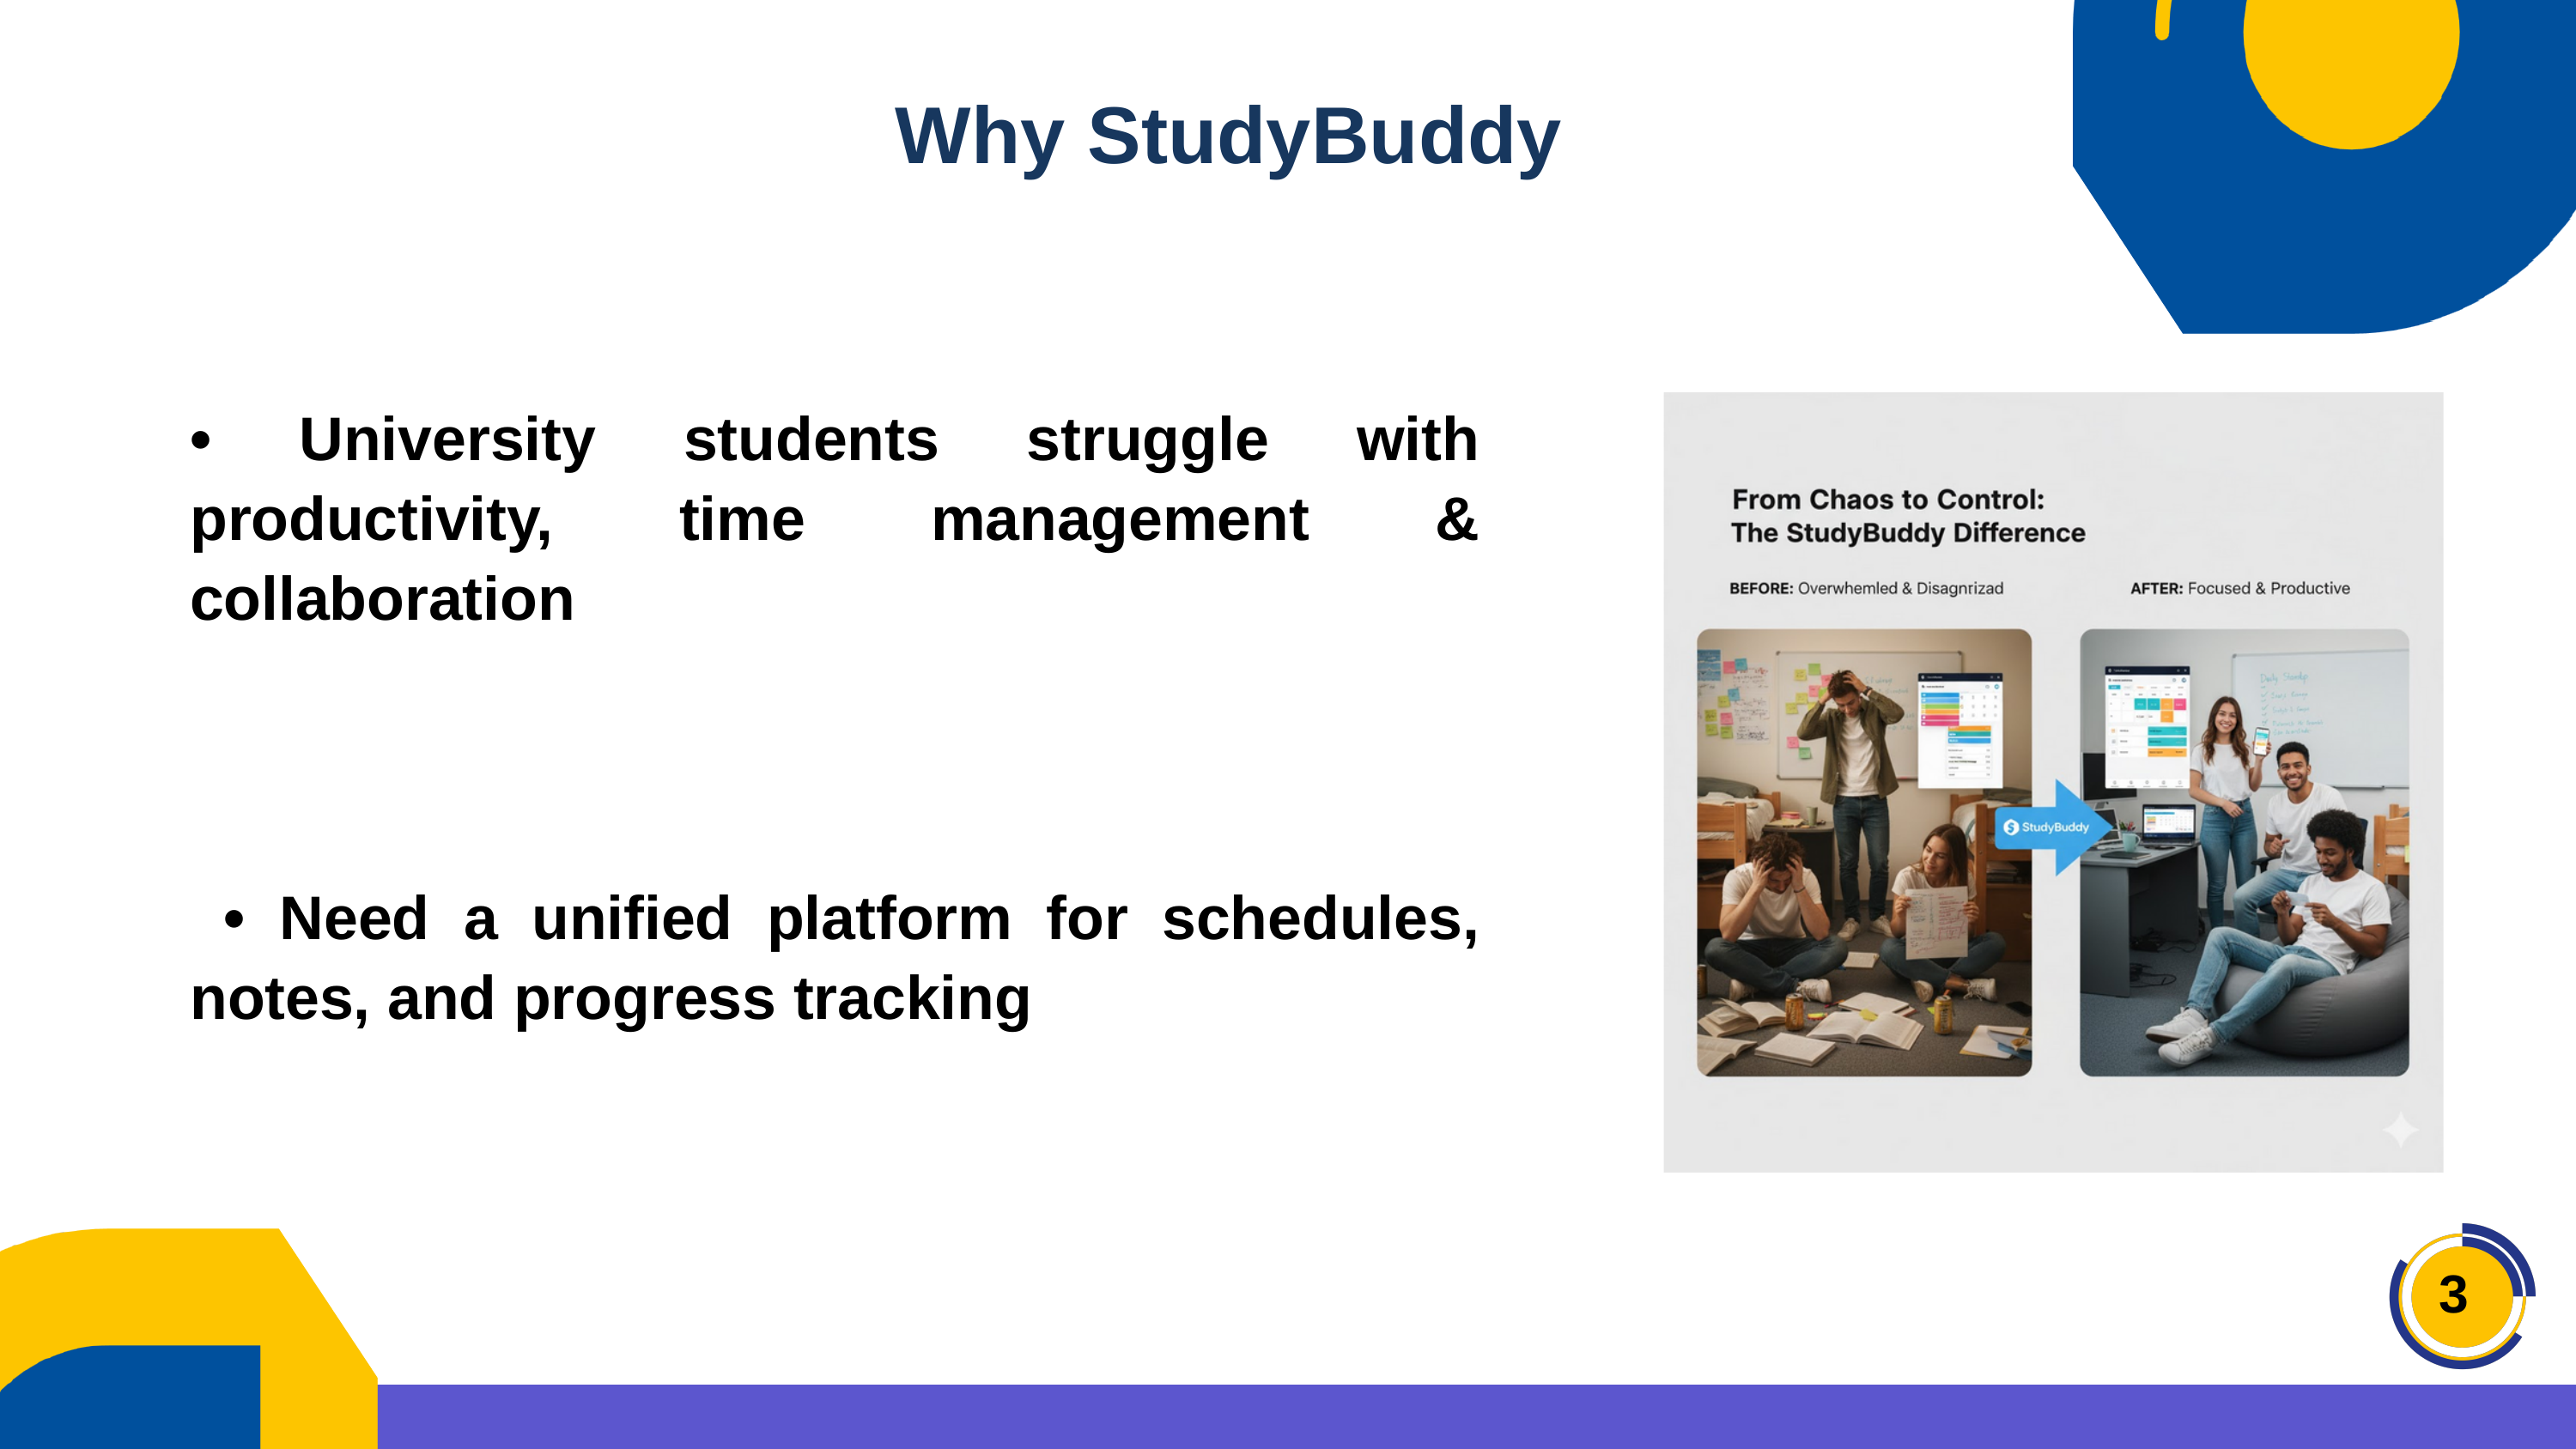

Why StudyBuddy
• University students struggle with productivity, time management & collaboration

 • Need a unified platform for schedules, notes, and progress tracking

3